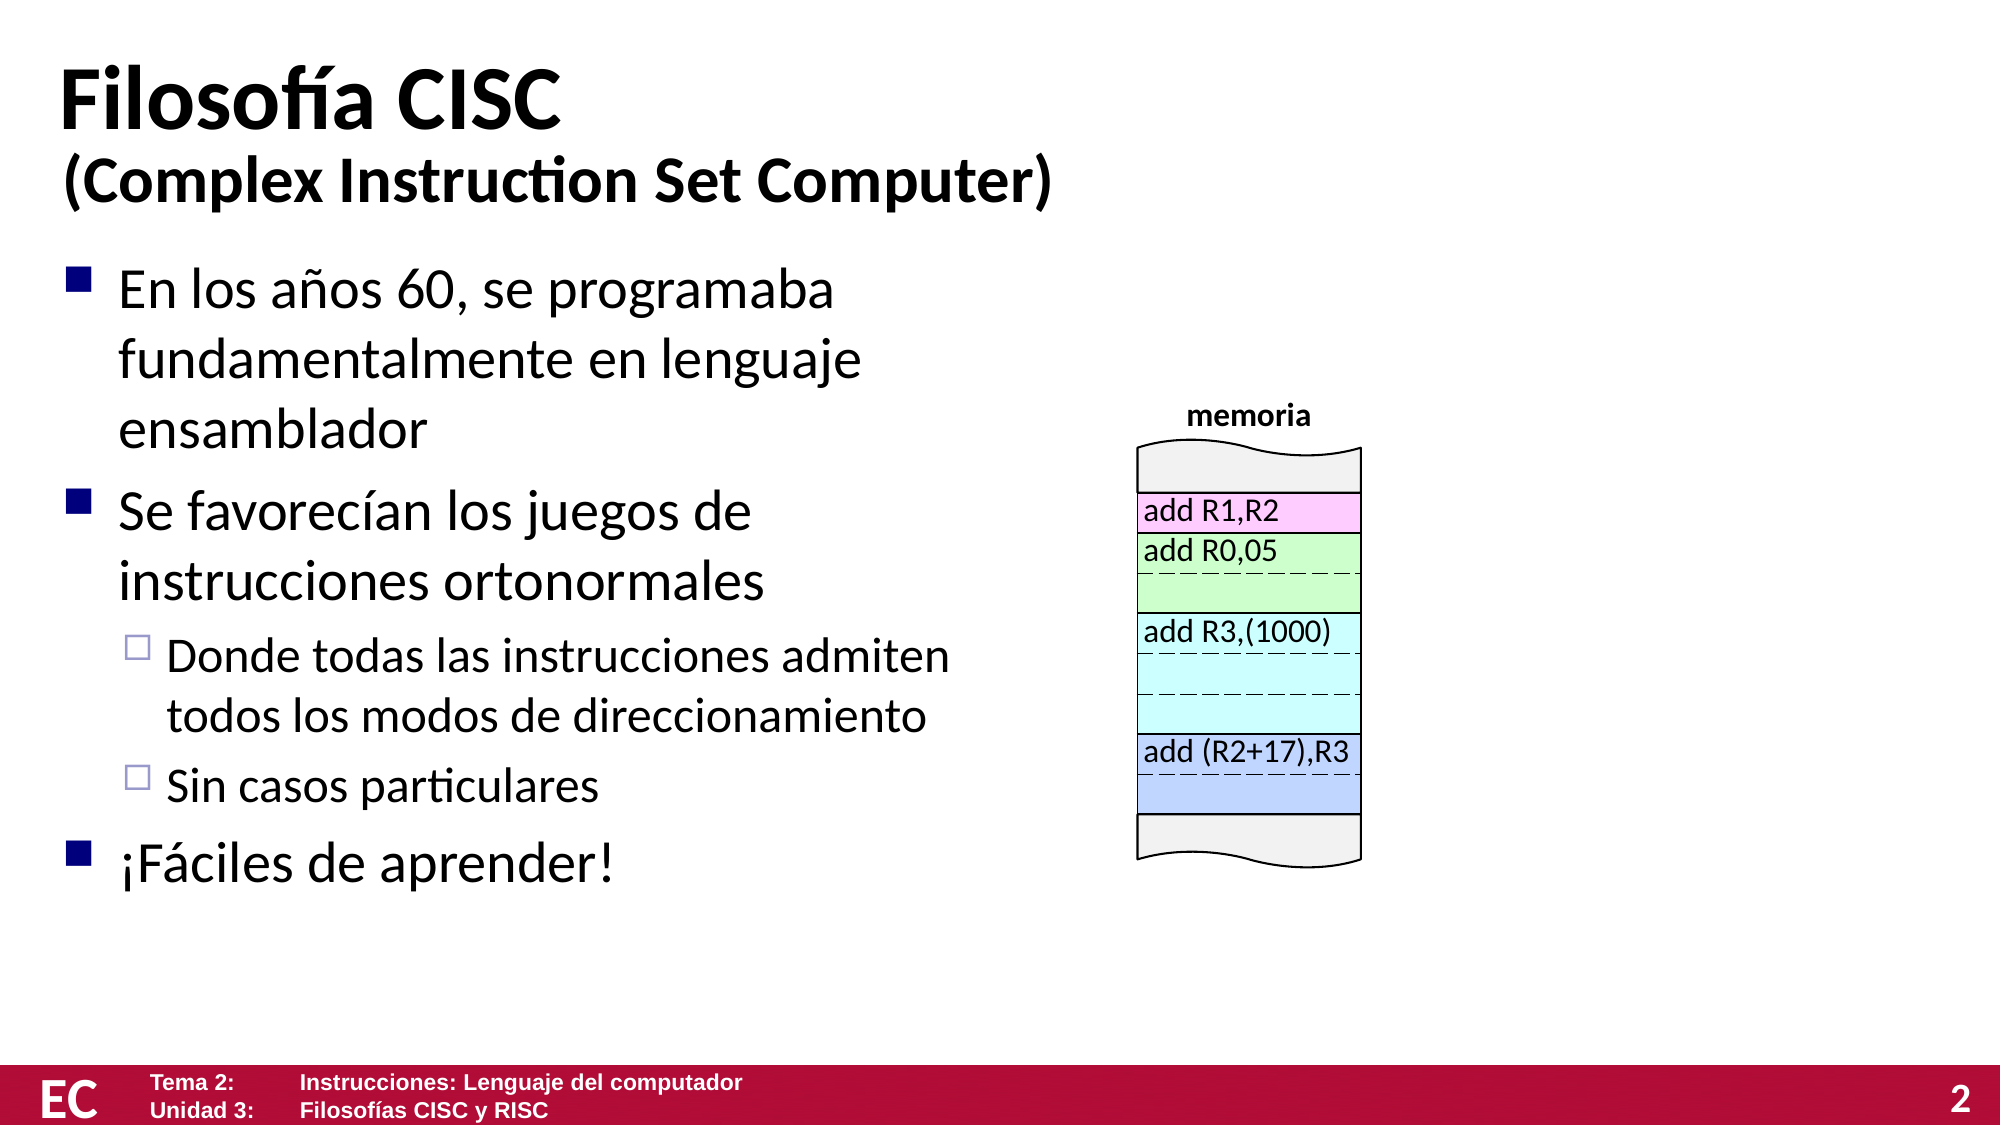

# Filosofía CISC
(Complex Instruction Set Computer)
En los años 60, se programaba fundamentalmente en lenguaje ensamblador
Se favorecían los juegos de instrucciones ortonormales
Donde todas las instrucciones admiten todos los modos de direccionamiento
Sin casos particulares
¡Fáciles de aprender!
memoria

| add R1,R2 |
| --- |
| add R0,05 |
|  |
| add R3,(1000) |
|  |
|  |
| add (R2+17),R3 |
|  |